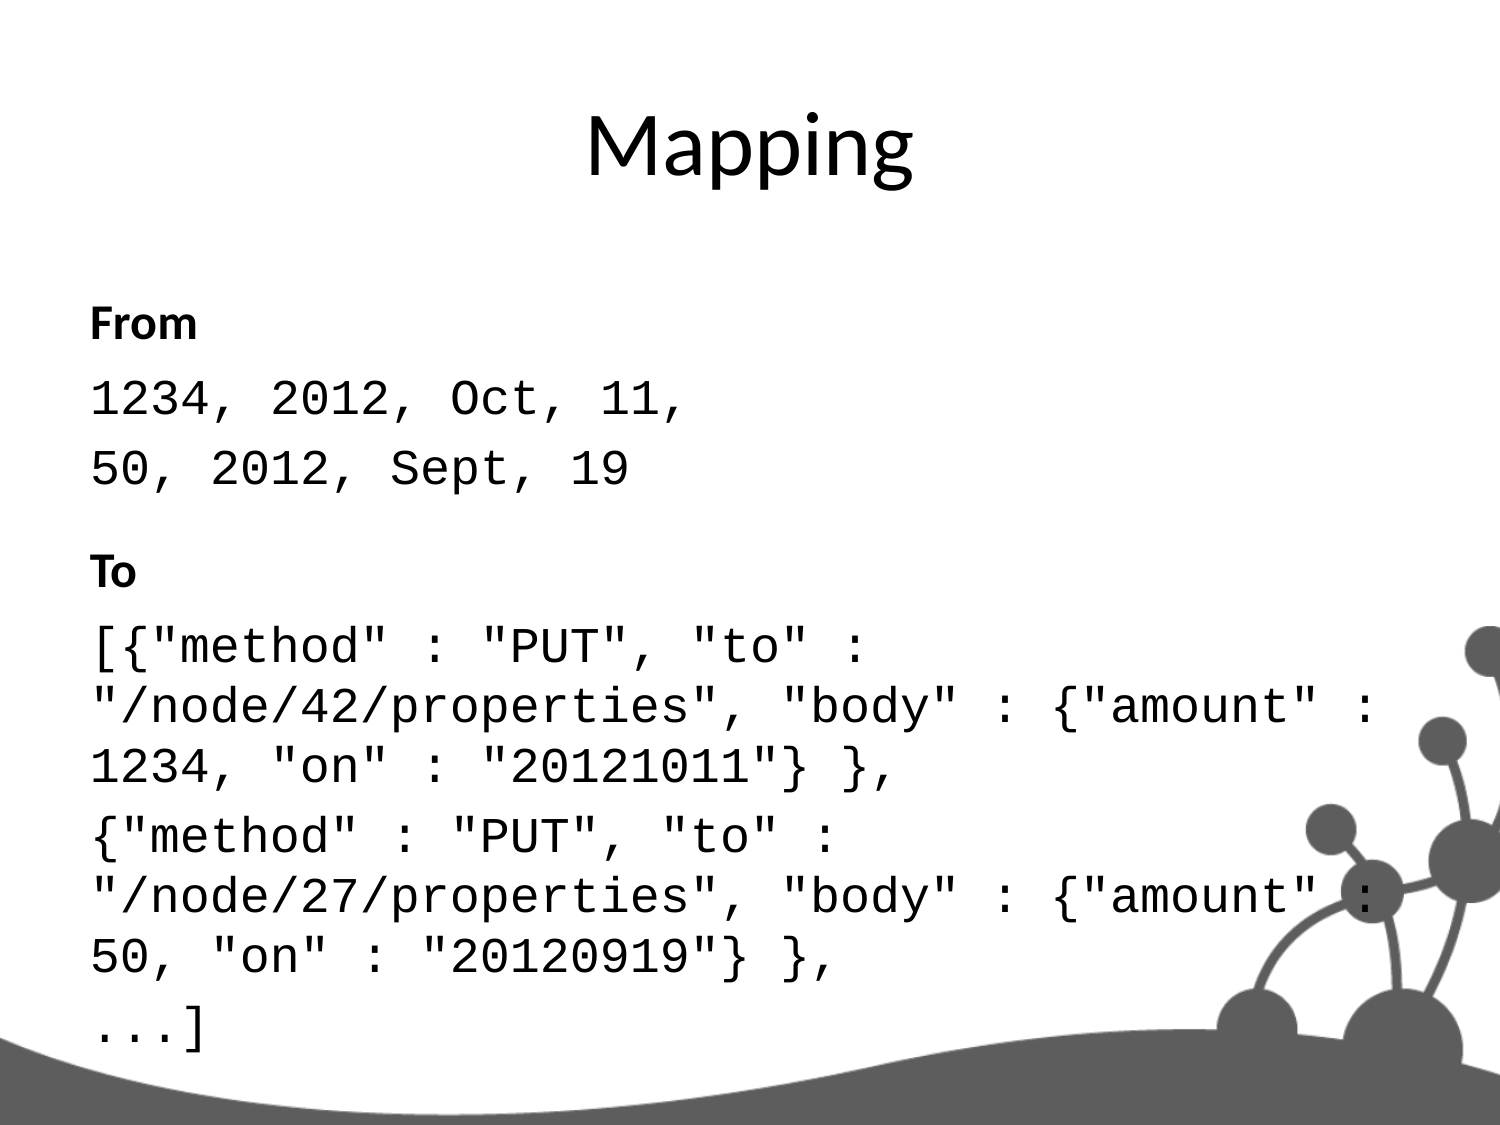

# Mapping
From
1234, 2012, Oct, 11,
50, 2012, Sept, 19
To
[{"method" : "PUT", "to" : "/node/42/properties", "body" : {"amount" : 1234, "on" : "20121011"} },
{"method" : "PUT", "to" : "/node/27/properties", "body" : {"amount" : 50, "on" : "20120919"} },
...]